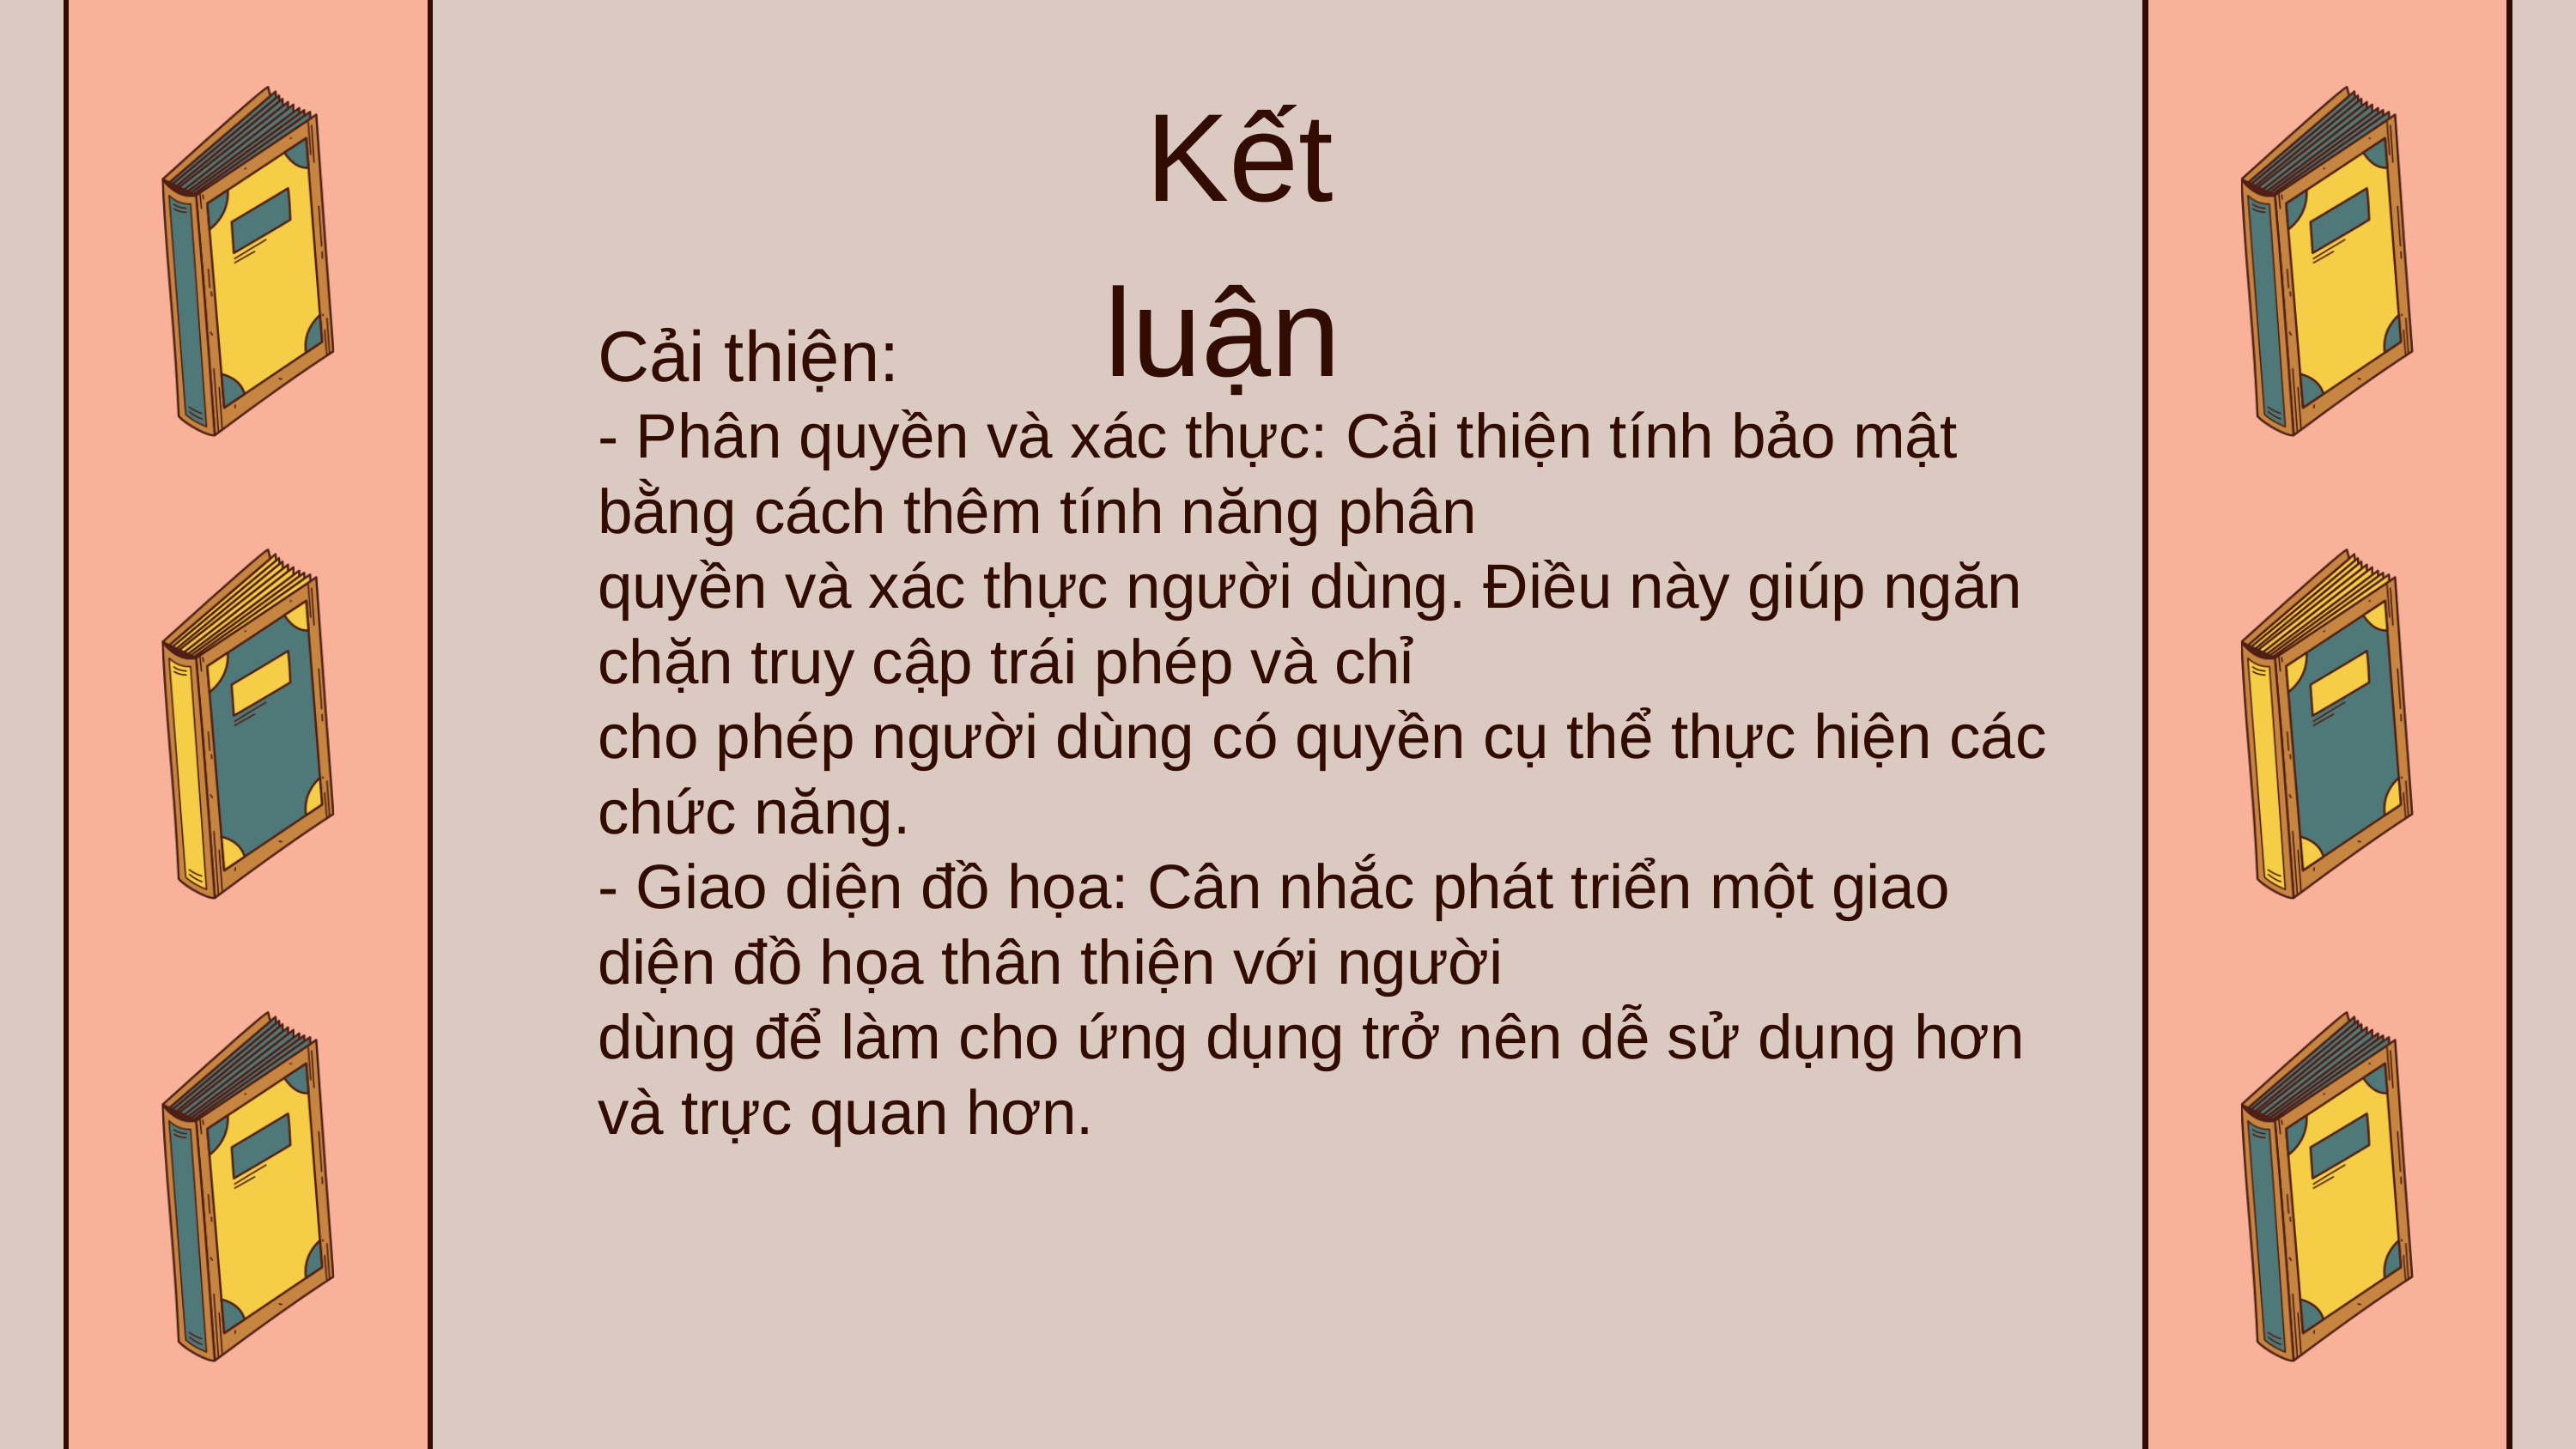

Kết luận

Cải thiện:
- Phân quyền và xác thực: Cải thiện tính bảo mật bằng cách thêm tính năng phân
quyền và xác thực người dùng. Điều này giúp ngăn chặn truy cập trái phép và chỉ
cho phép người dùng có quyền cụ thể thực hiện các chức năng.
- Giao diện đồ họa: Cân nhắc phát triển một giao diện đồ họa thân thiện với người
dùng để làm cho ứng dụng trở nên dễ sử dụng hơn và trực quan hơn.